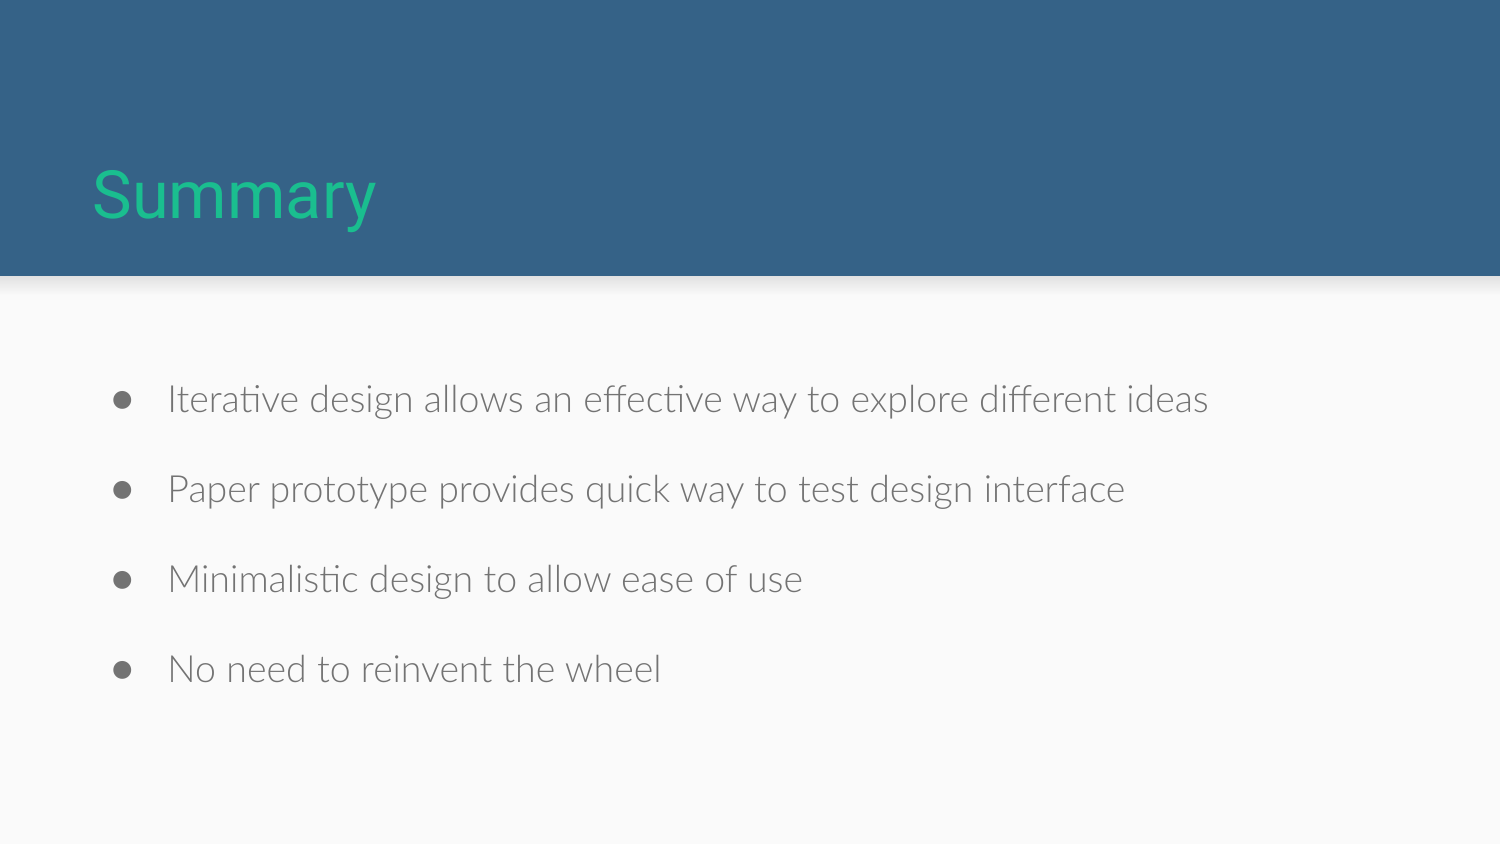

# Summary
Iterative design allows an effective way to explore different ideas
Paper prototype provides quick way to test design interface
Minimalistic design to allow ease of use
No need to reinvent the wheel